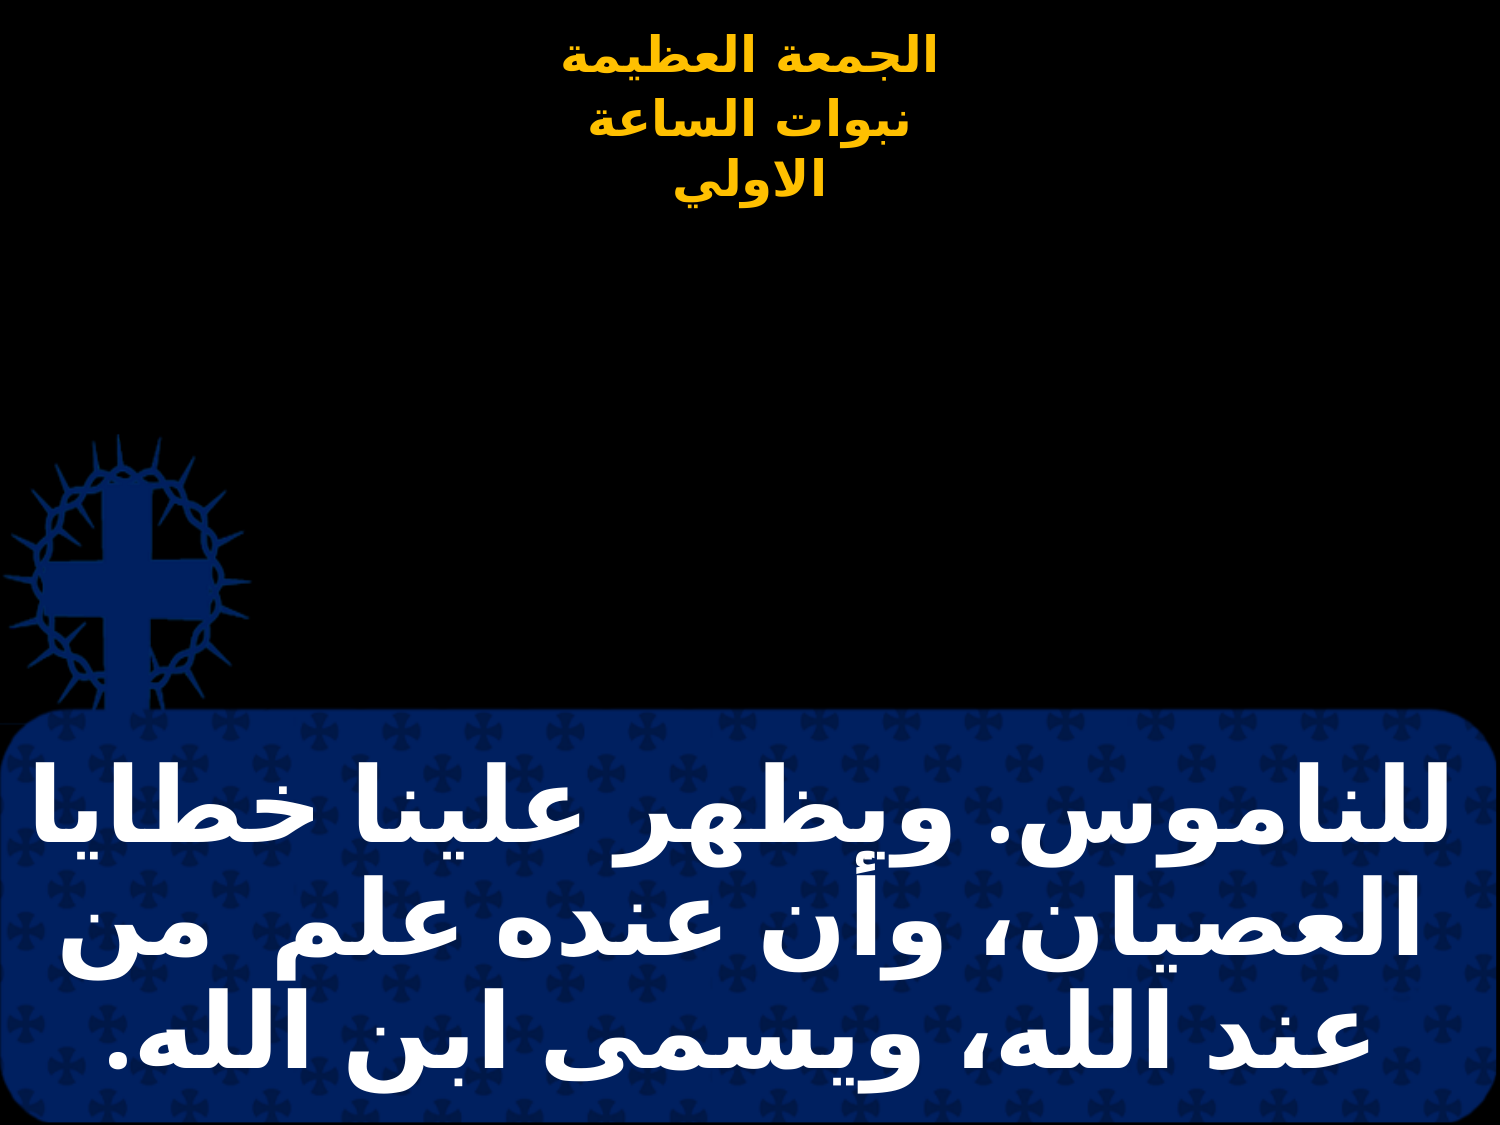

# للناموس. ويظهر علينا خطايا العصيان، وأن عنده علم  من عند الله، ويسمى ابن الله.